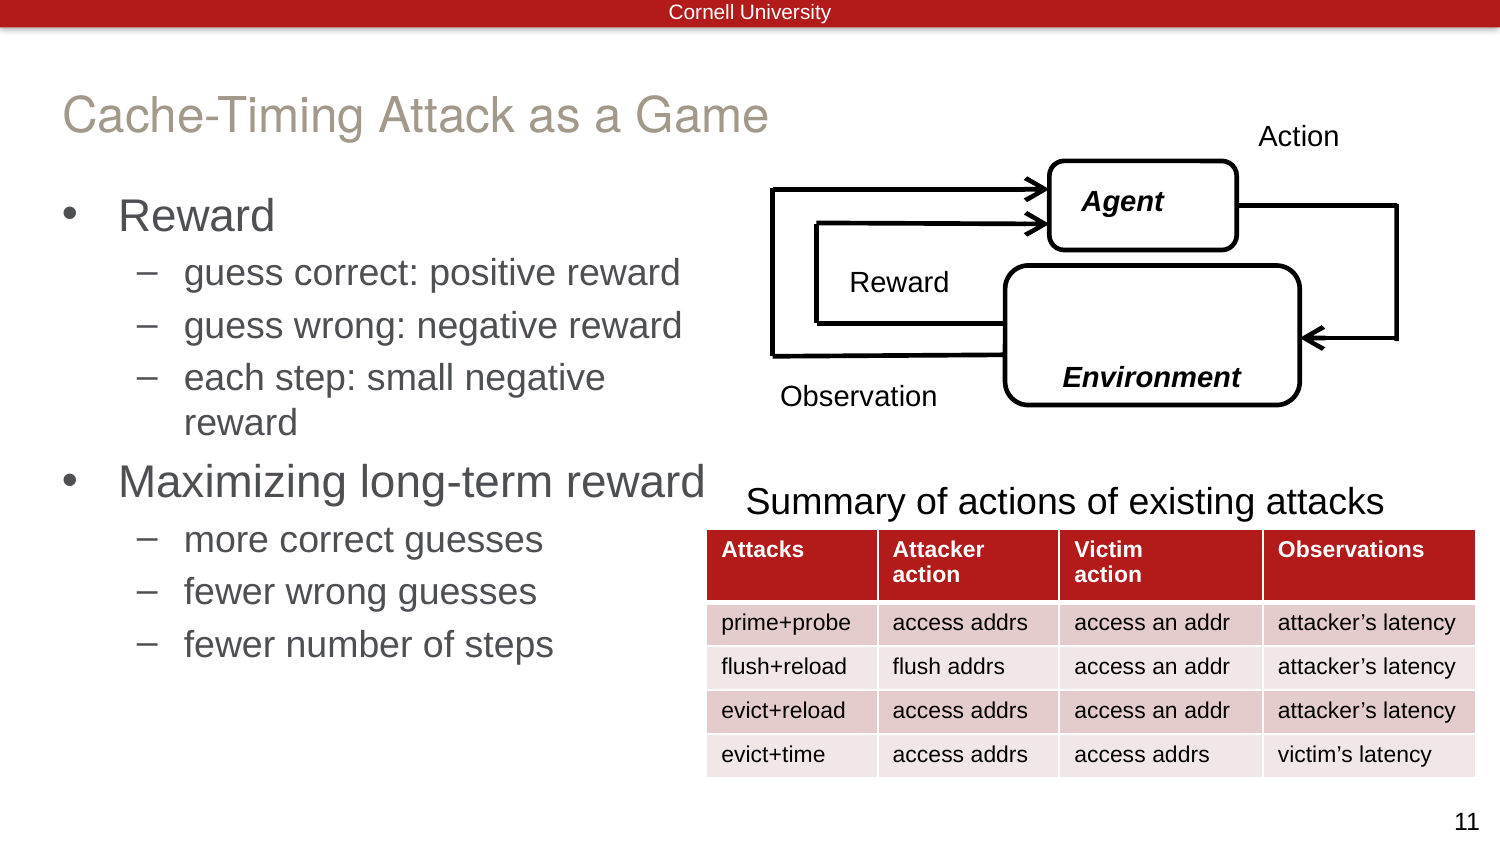

# Cache-Timing Attack as a Game
Action

Agent
Reward
guess correct: positive reward
guess wrong: negative reward
each step: small negative reward
Maximizing long-term reward
more correct guesses
fewer wrong guesses
fewer number of steps
Reward

Environment
Observation
Summary of actions of existing attacks
| Attacks | Attacker action | Victim action | Observations |
| --- | --- | --- | --- |
| prime+probe | access addrs | access an addr | attacker’s latency |
| flush+reload | flush addrs | access an addr | attacker’s latency |
| evict+reload | access addrs | access an addr | attacker’s latency |
| evict+time | access addrs | access addrs | victim’s latency |